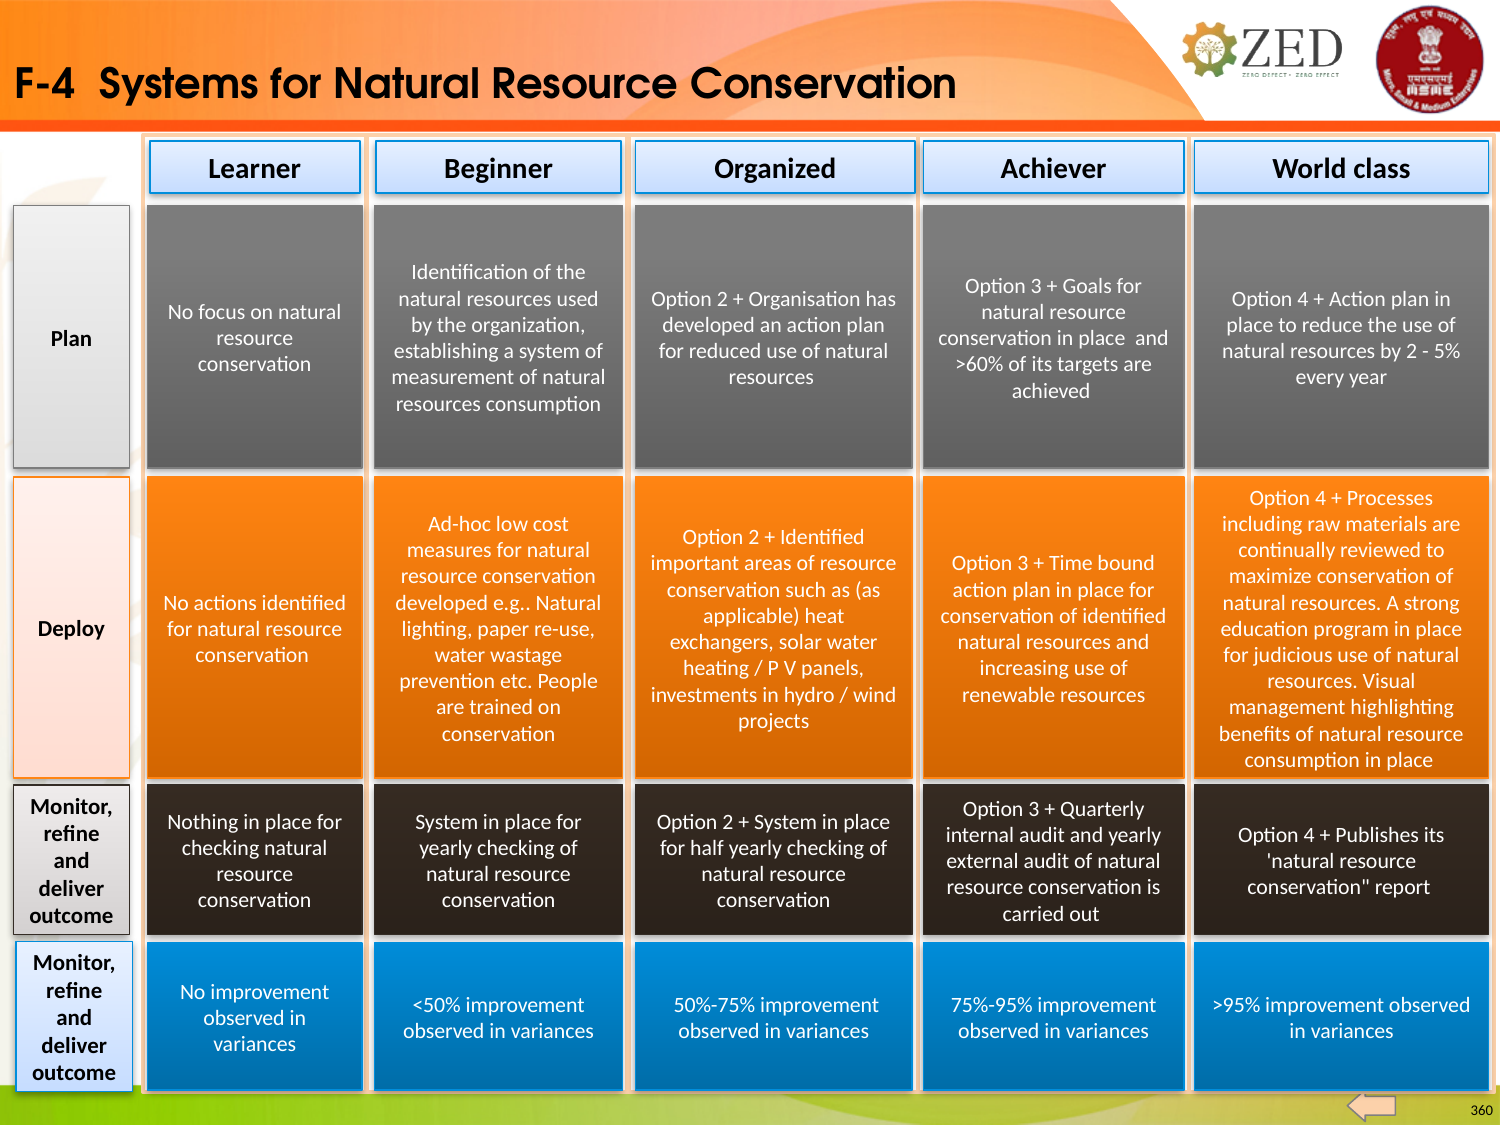

F-4  Systems for Natural Resource Conservation

Learner
Beginner
Organized
Achiever
World class
Plan
No focus on natural resource conservation
Identification of the natural resources used by the organization, establishing a system of measurement of natural resources consumption
Option 2 + Organisation has developed an action plan for reduced use of natural resources
Option 3 + Goals for natural resource conservation in place  and >60% of its targets are achieved
Option 4 + Action plan in place to reduce the use of natural resources by 2 - 5% every year
Deploy
No actions identified for natural resource conservation
Ad-hoc low cost measures for natural resource conservation developed e.g.. Natural lighting, paper re-use, water wastage prevention etc. People are trained on conservation
Option 2 + Identified important areas of resource conservation such as (as applicable) heat exchangers, solar water heating / P V panels, investments in hydro / wind projects
Option 3 + Time bound action plan in place for conservation of identified natural resources and increasing use of renewable resources
Option 4 + Processes including raw materials are continually reviewed to maximize conservation of natural resources. A strong education program in place for judicious use of natural resources. Visual management highlighting benefits of natural resource consumption in place
Nothing in place for checking natural resource conservation
System in place for yearly checking of natural resource conservation
Option 2 + System in place for half yearly checking of natural resource conservation
Option 3 + Quarterly internal audit and yearly external audit of natural resource conservation is carried out
Option 4 + Publishes its 'natural resource conservation" report
Monitor, refine and deliver outcome
Monitor, refine and deliver outcome
No improvement observed in variances
<50% improvement observed in variances
 50%-75% improvement observed in variances
75%-95% improvement observed in variances
>95% improvement observed in variances